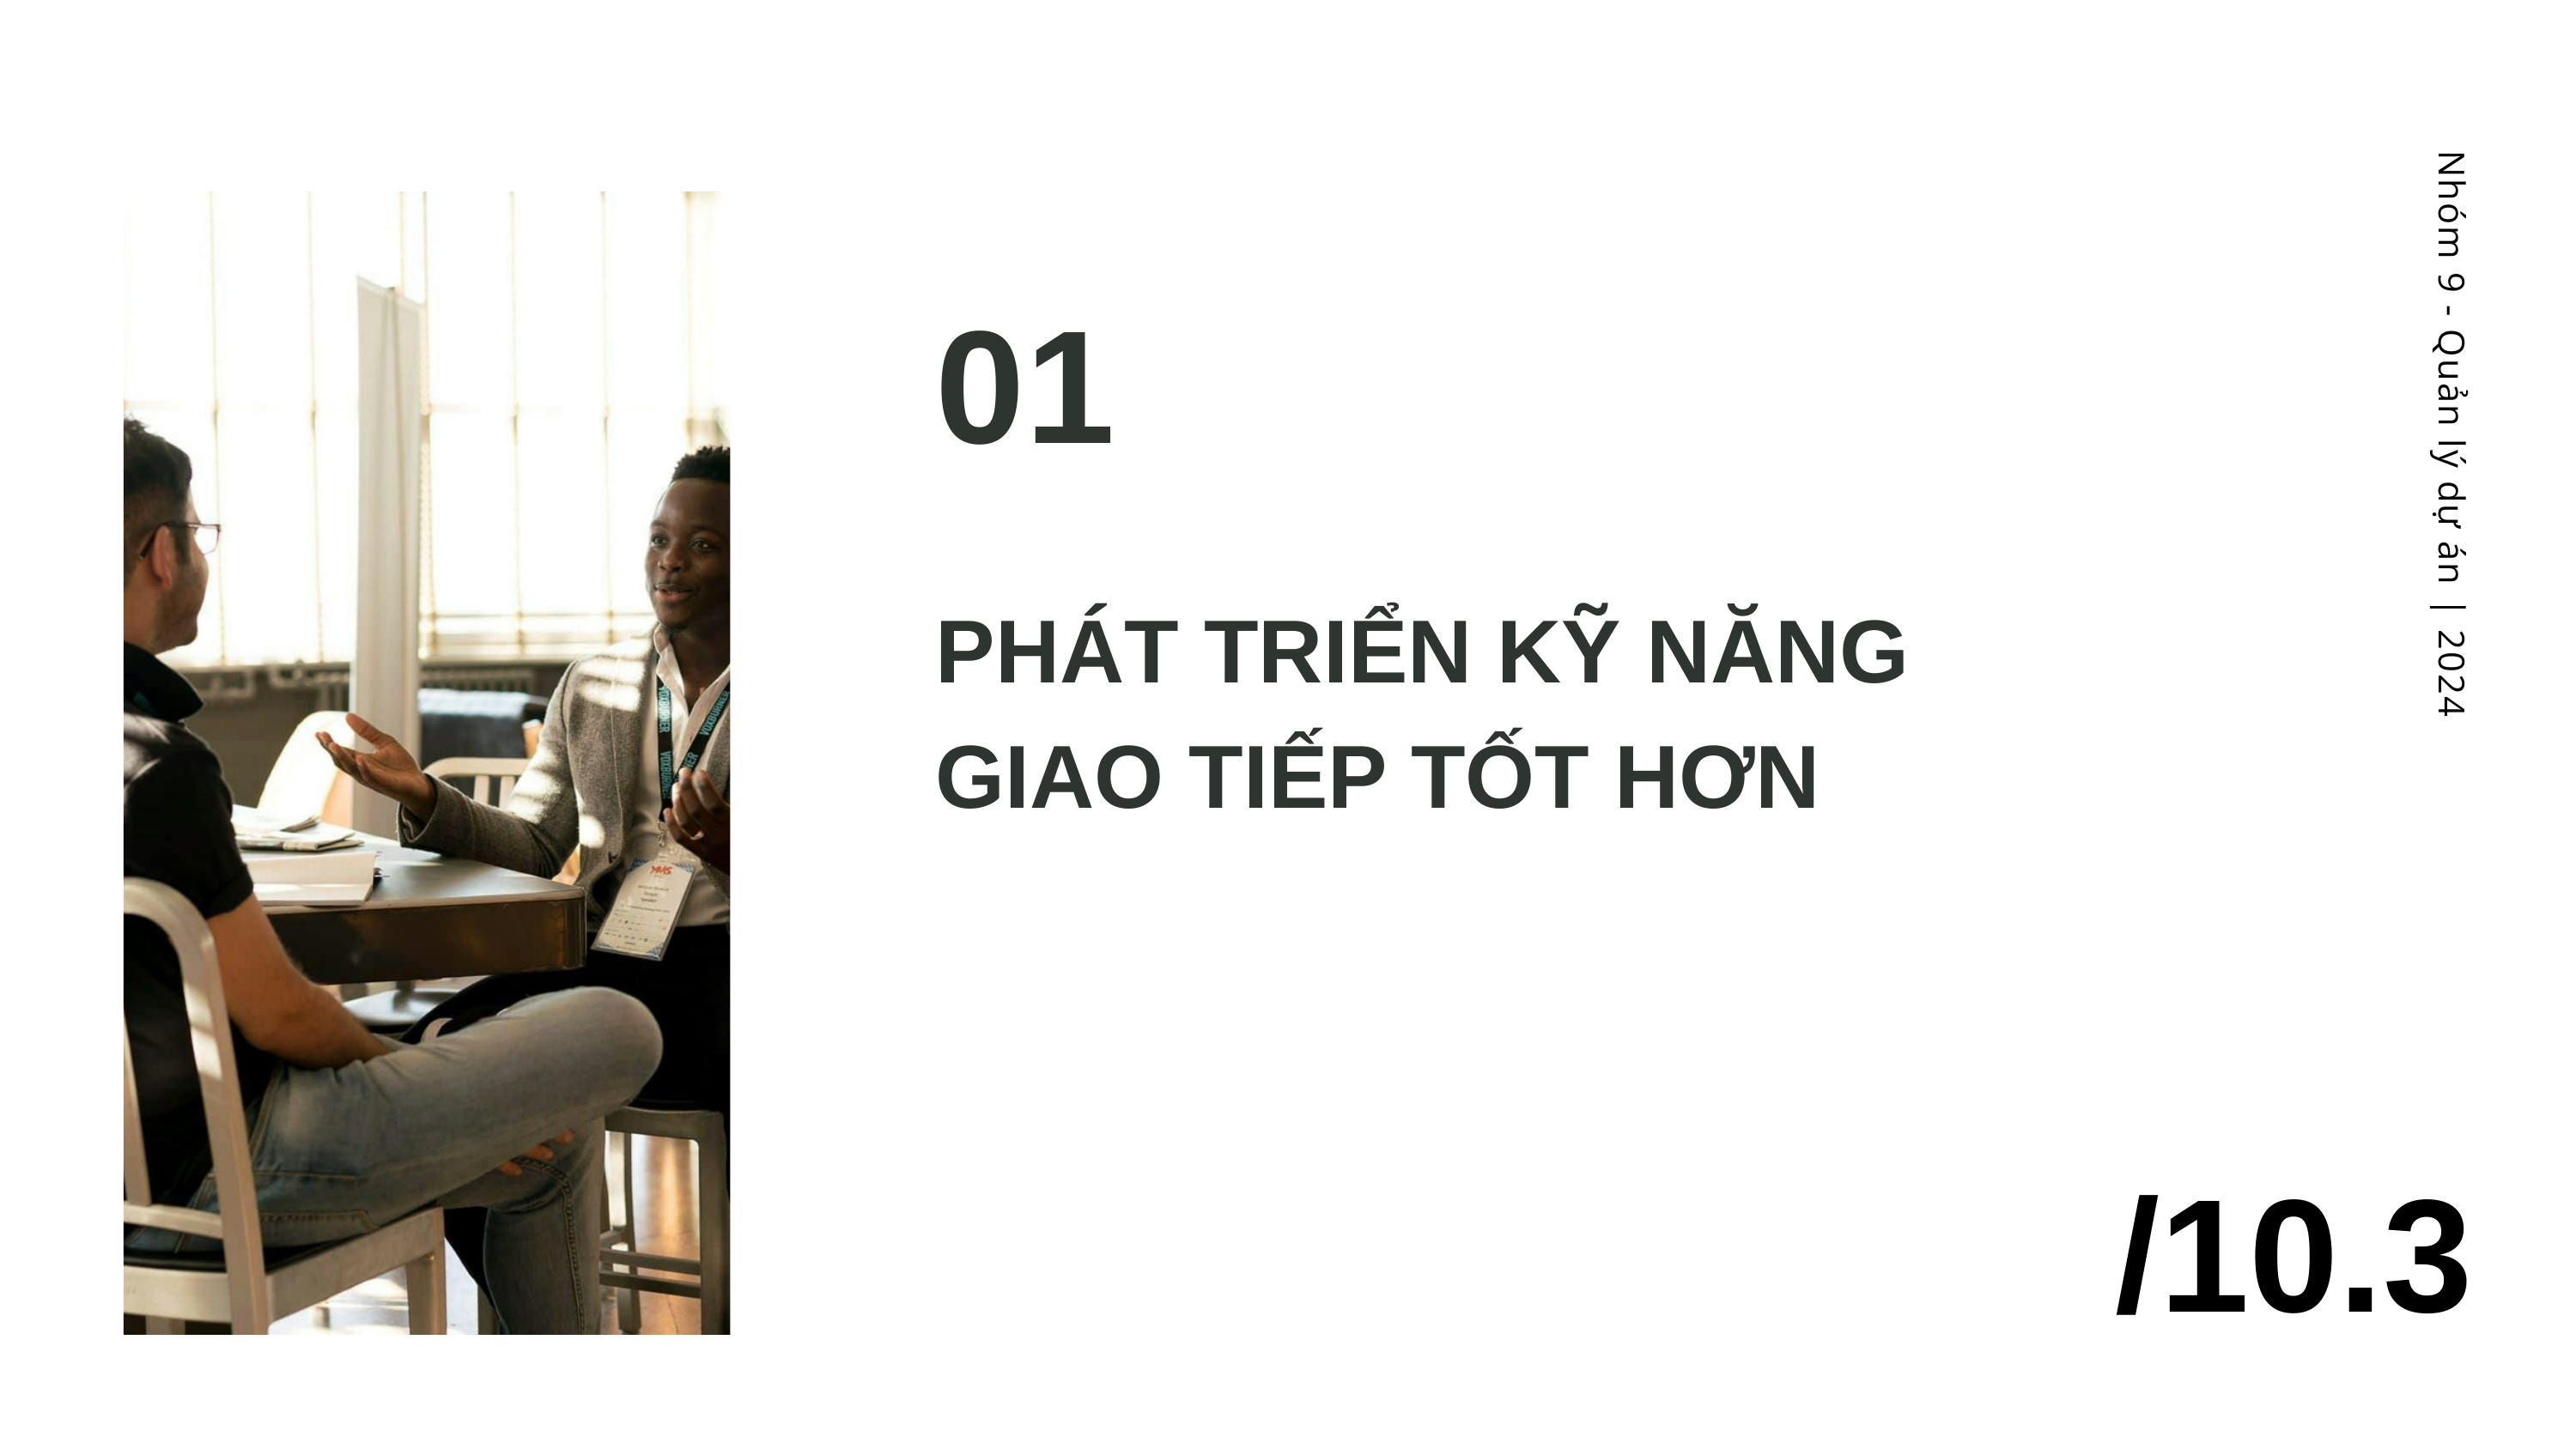

01
Nhóm 9 - Quản lý dự án | 2024
PHÁT TRIỂN KỸ NĂNG GIAO TIẾP TỐT HƠN

/10.3